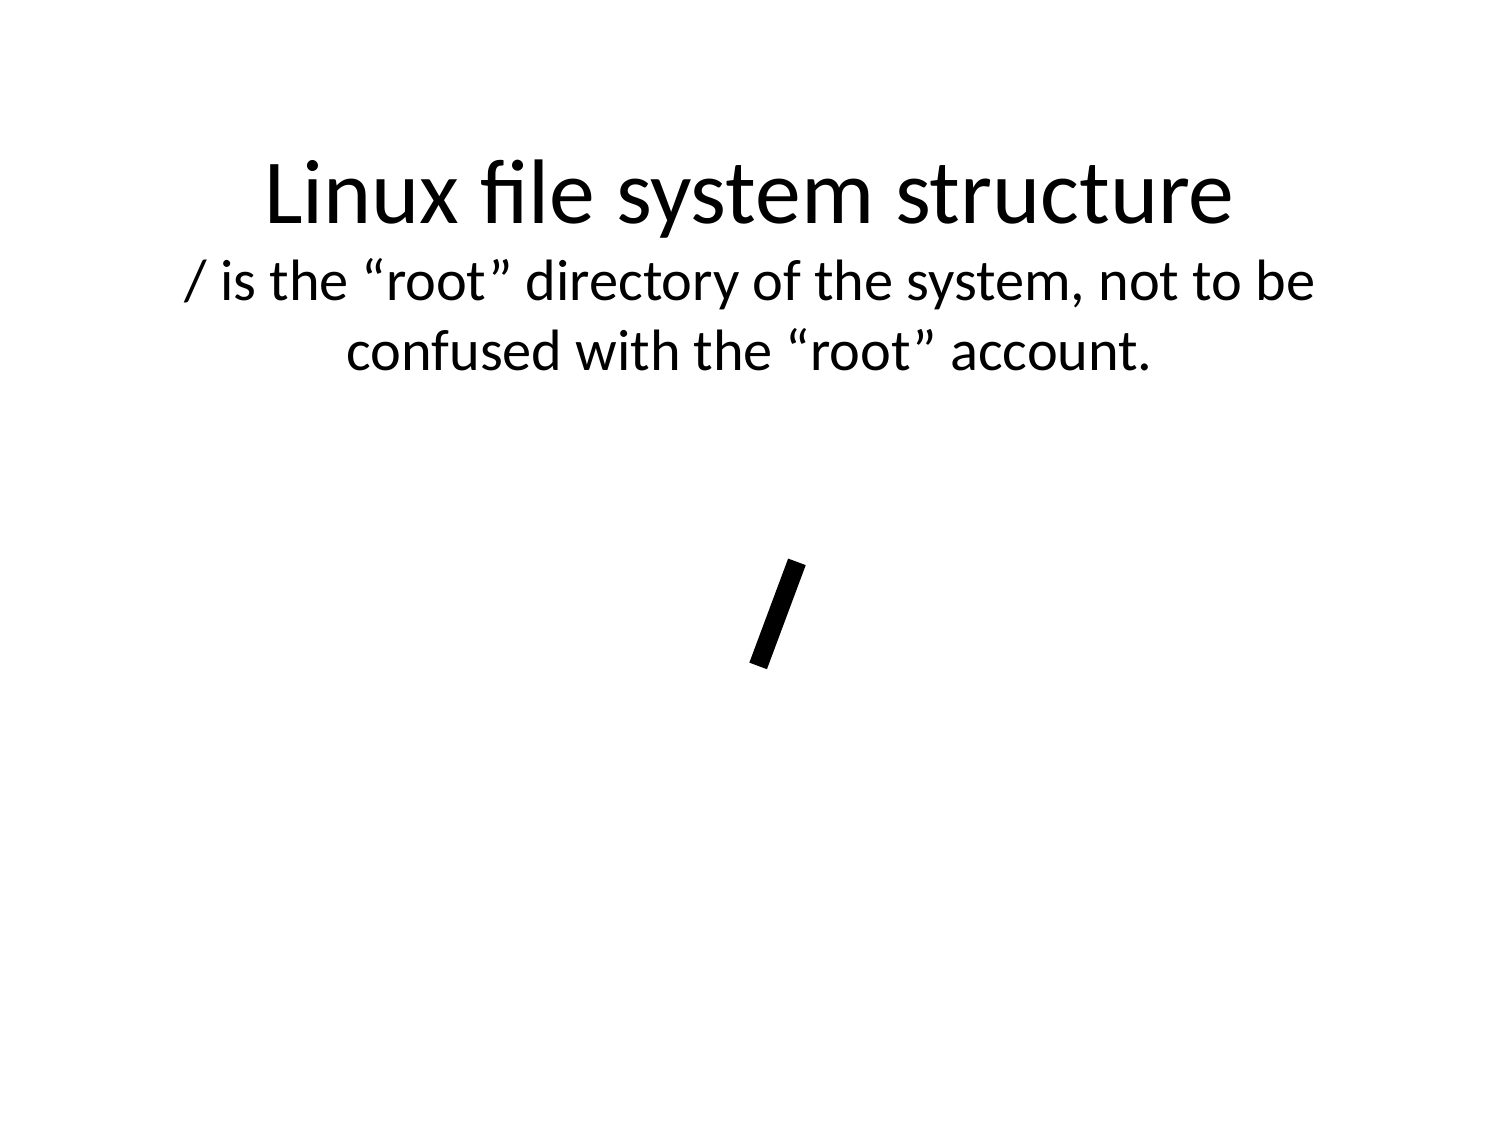

Linux file system structure
/ is the “root” directory of the system, not to be confused with the “root” account.